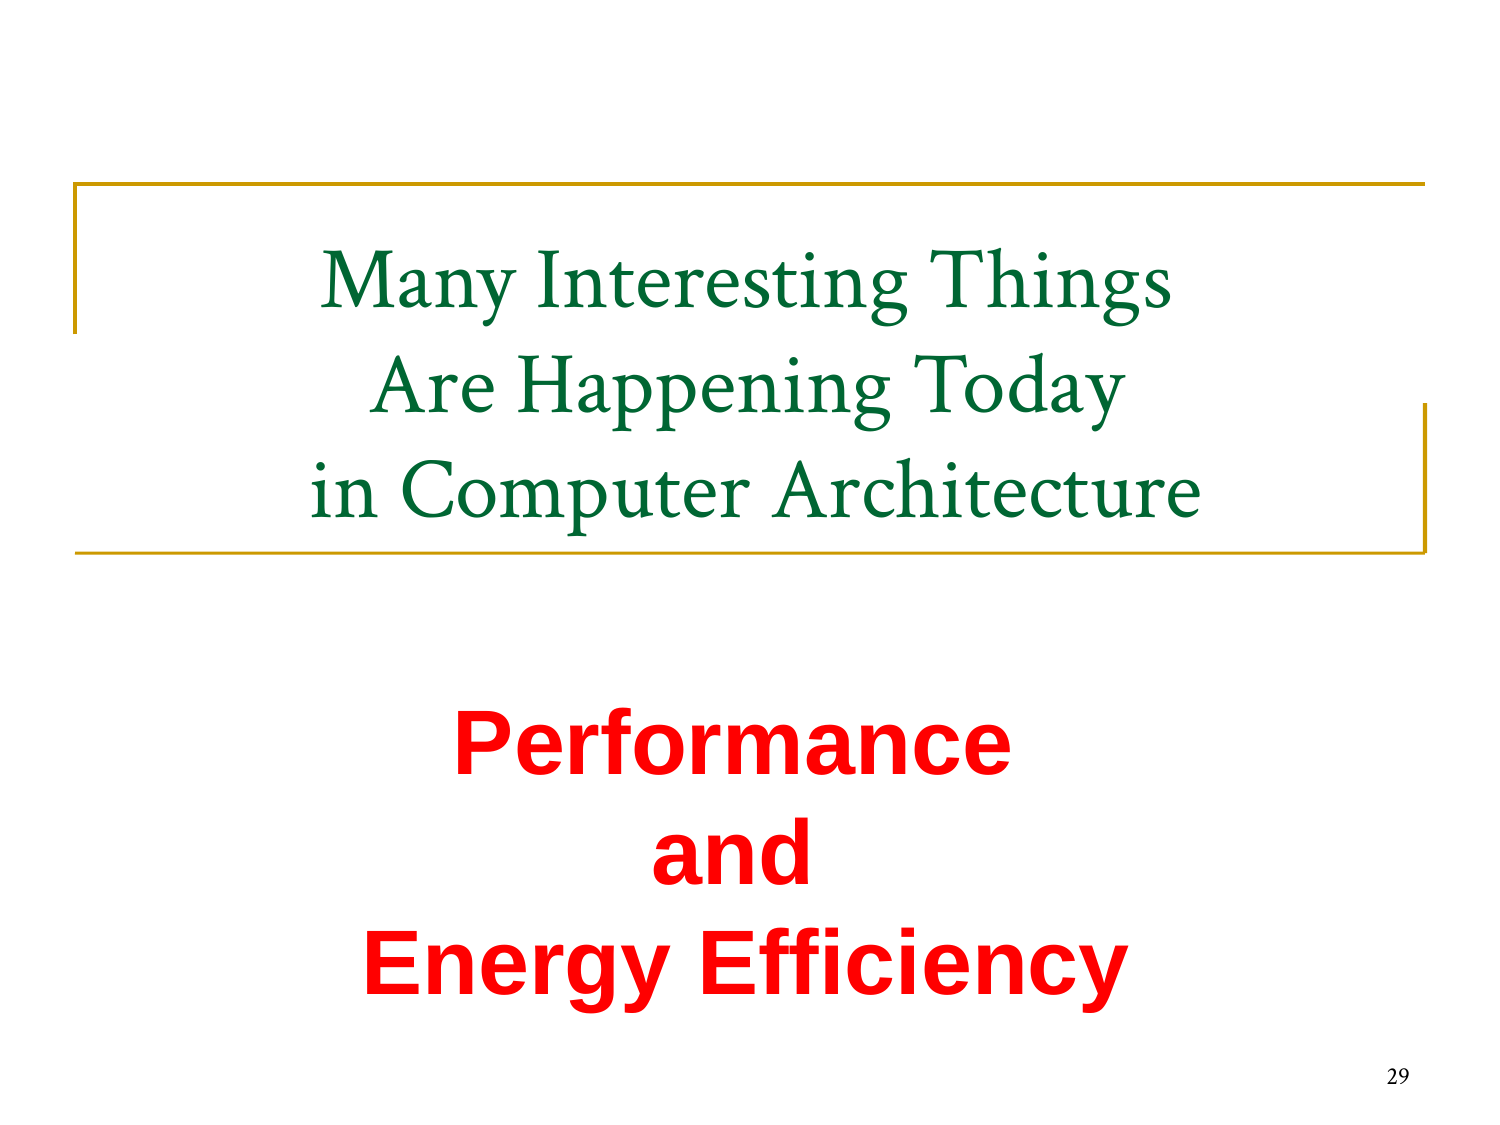

# Many Interesting Things Are Happening Today in Computer Architecture
Performance
and
Energy Efficiency
29